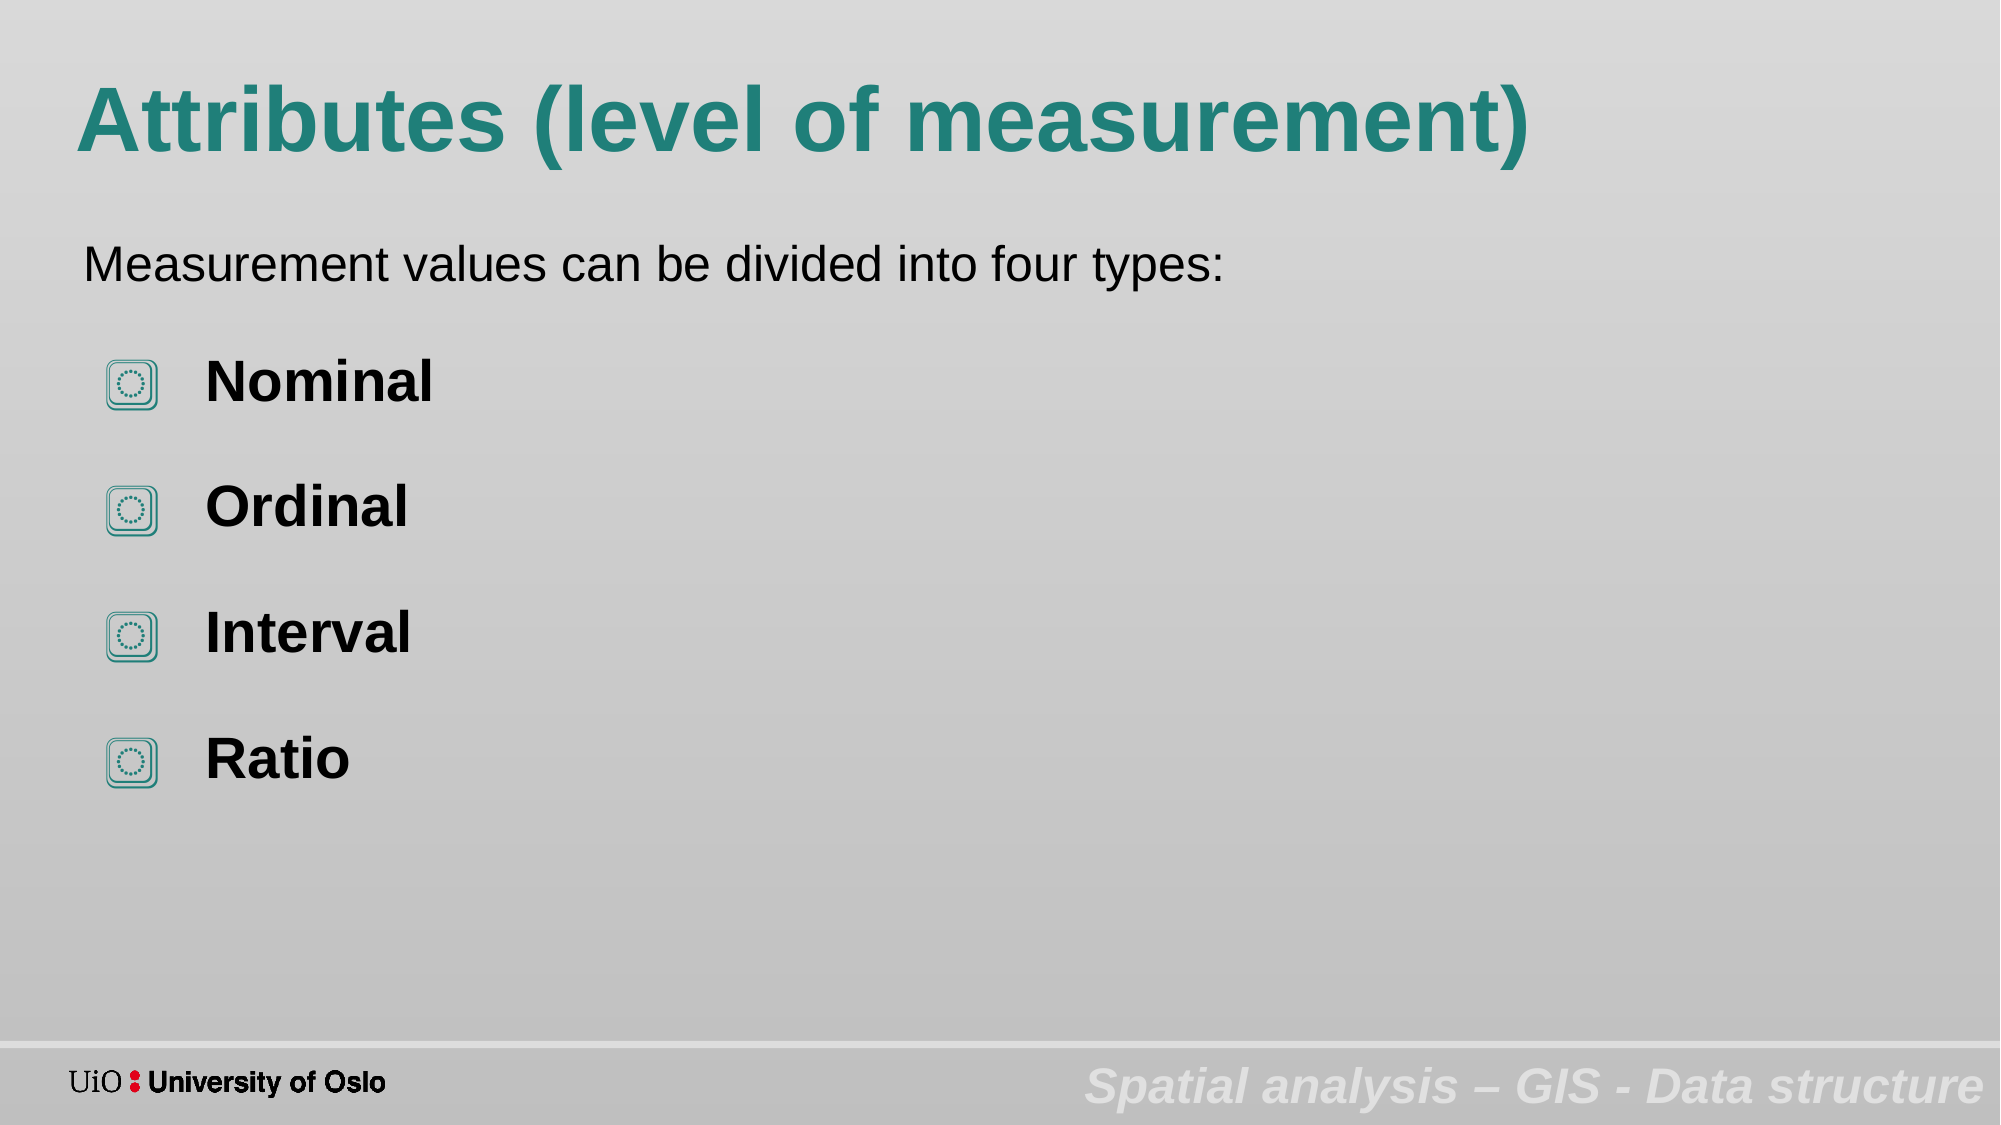

Attributes (level of measurement)
Measurement values can be divided into four types:
Nominal
Ordinal
Interval
Ratio